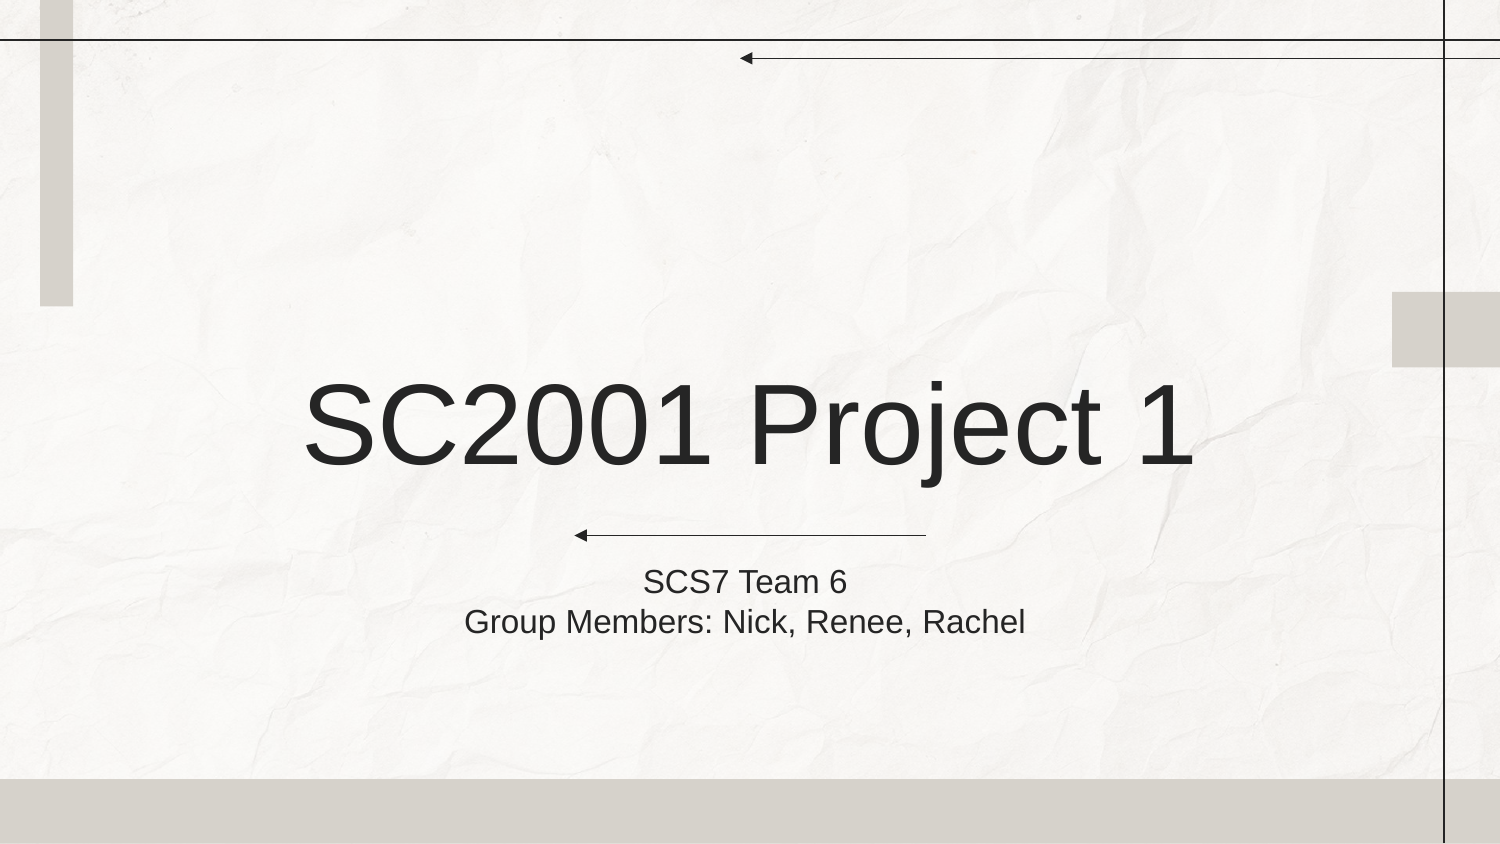

# SC2001 Project 1
SCS7 Team 6
Group Members: Nick, Renee, Rachel